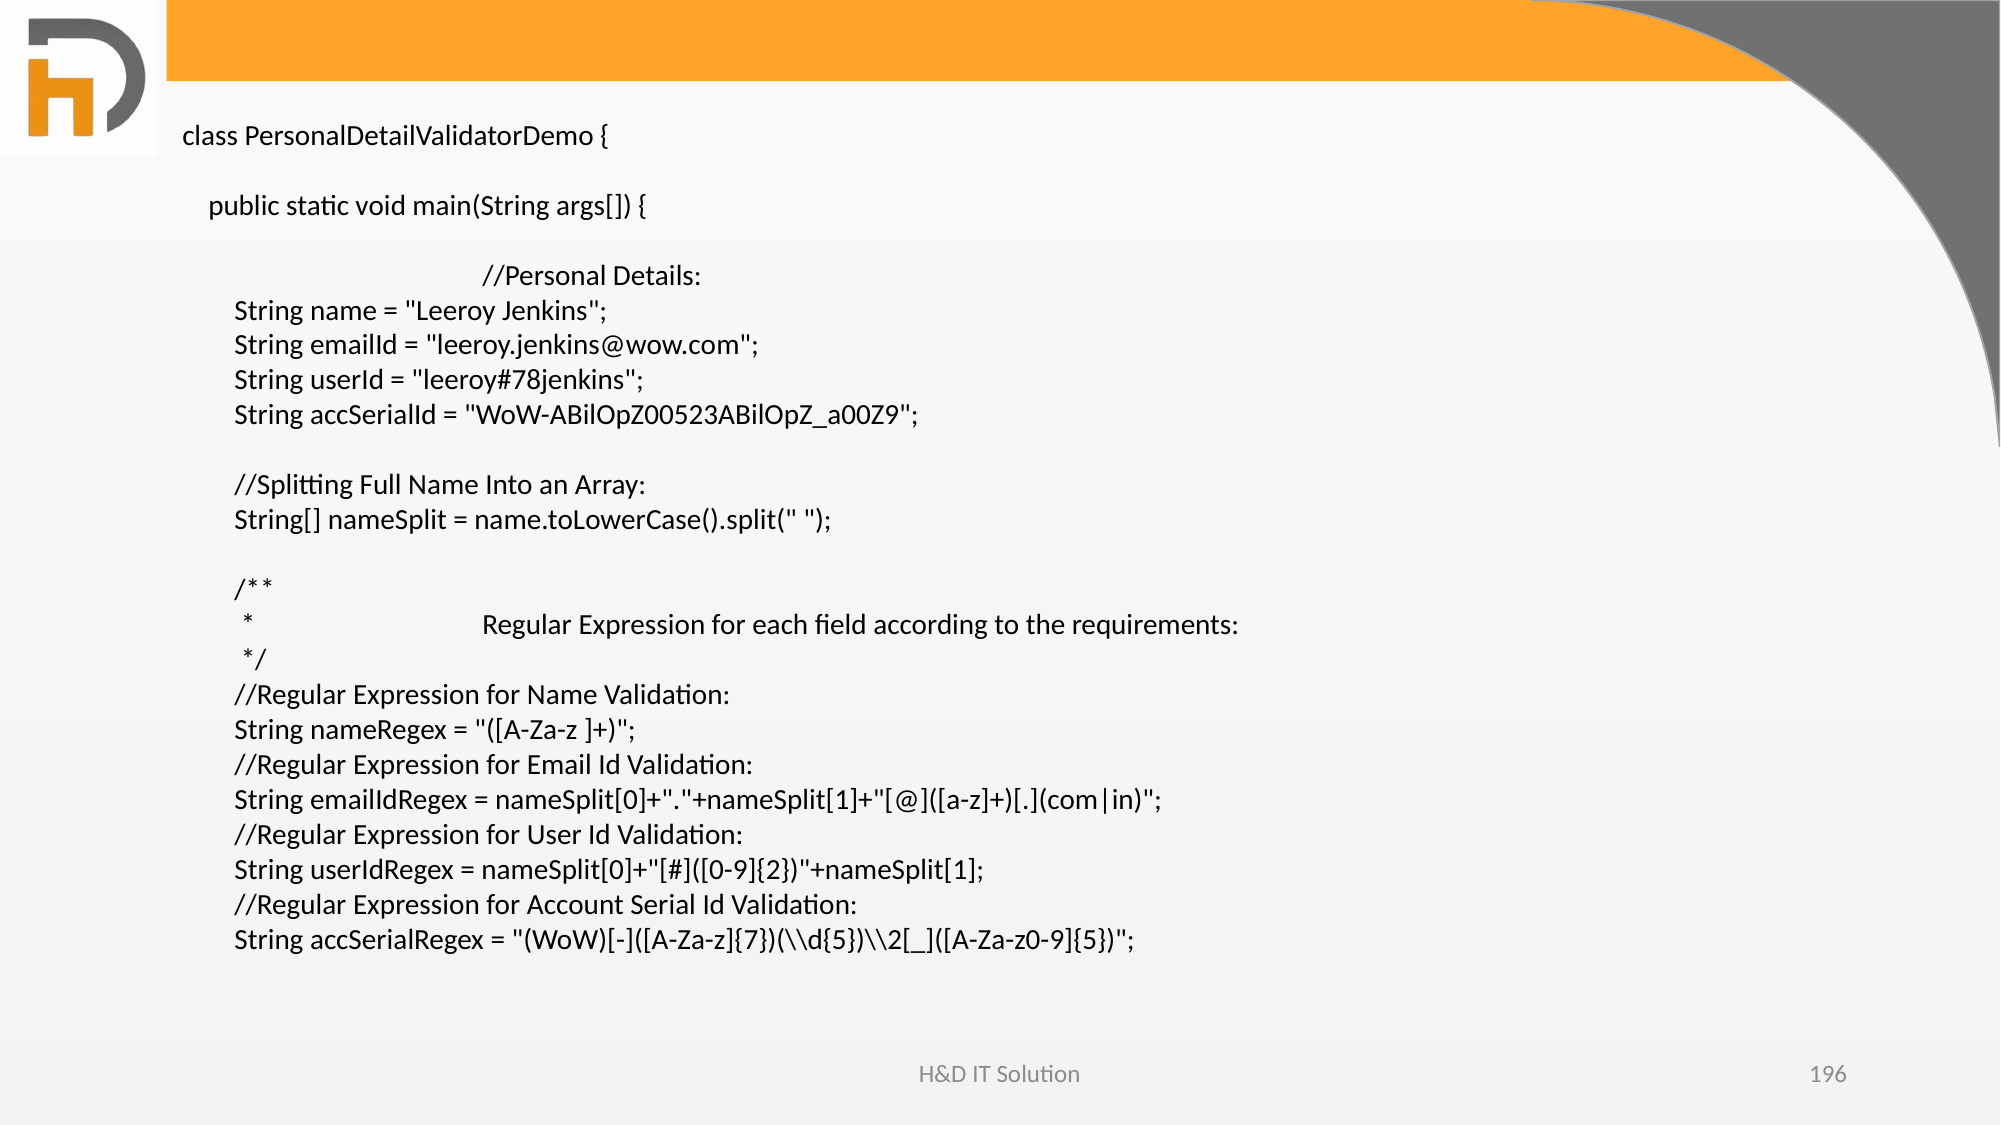

class PersonalDetailValidatorDemo {

    public static void main(String args[]) {

		//Personal Details:
        String name = "Leeroy Jenkins";
        String emailId = "leeroy.jenkins@wow.com";
        String userId = "leeroy#78jenkins";
        String accSerialId = "WoW-ABilOpZ00523ABilOpZ_a00Z9";

        //Splitting Full Name Into an Array:
        String[] nameSplit = name.toLowerCase().split(" ");

        /**
         * 		Regular Expression for each field according to the requirements:
         */
        //Regular Expression for Name Validation:
        String nameRegex = "([A-Za-z ]+)";
        //Regular Expression for Email Id Validation:
        String emailIdRegex = nameSplit[0]+"."+nameSplit[1]+"[@]([a-z]+)[.](com|in)";
        //Regular Expression for User Id Validation:
        String userIdRegex = nameSplit[0]+"[#]([0-9]{2})"+nameSplit[1];
        //Regular Expression for Account Serial Id Validation:
        String accSerialRegex = "(WoW)[-]([A-Za-z]{7})(\\d{5})\\2[_]([A-Za-z0-9]{5})";

H&D IT Solution
196